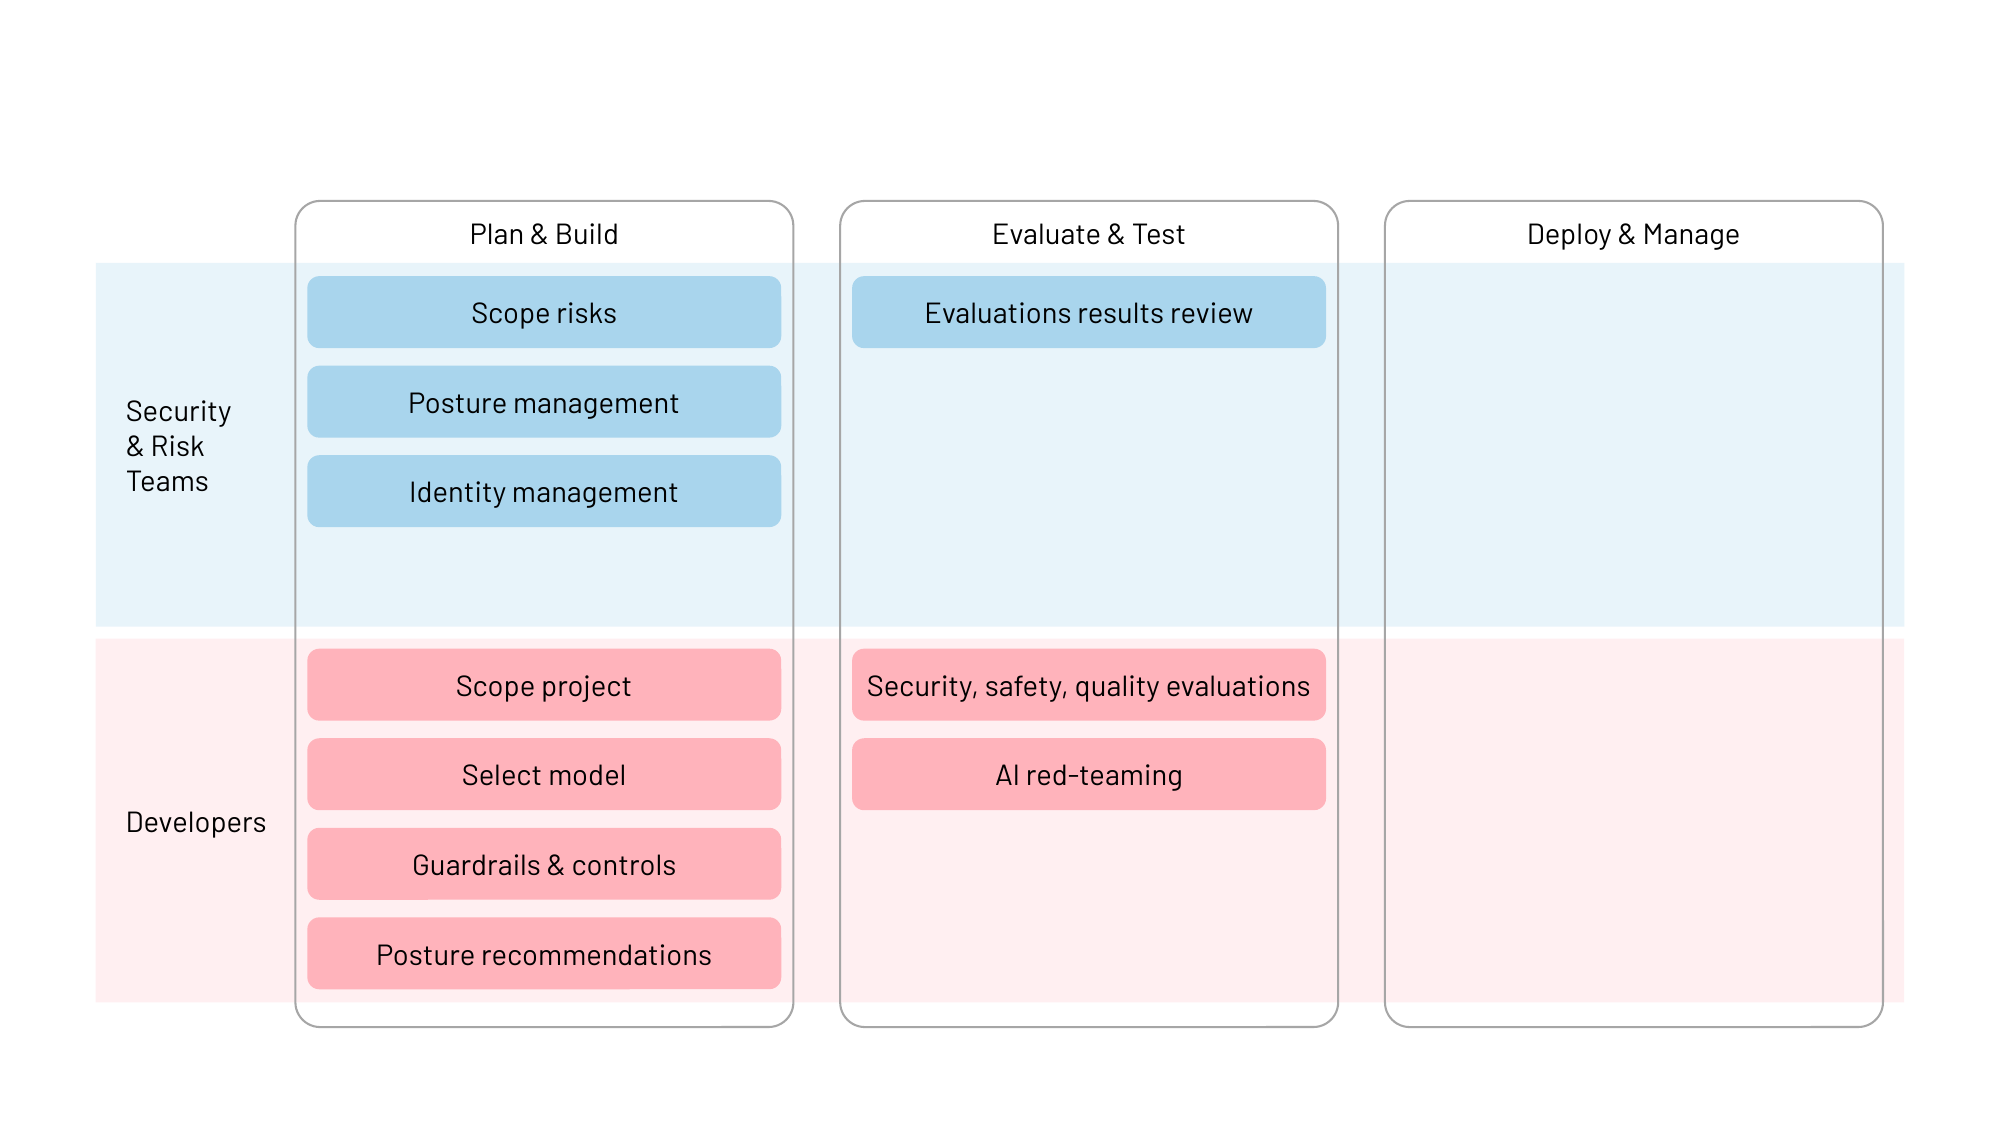

Plan & Build
Evaluate & Test
Deploy & Manage
Security
& Risk
Teams
Scope risks
Evaluations results review
Posture management
Identity management
Developers
Scope project
Security, safety, quality evaluations
Select model
AI red-teaming
Guardrails & controls
Posture recommendations